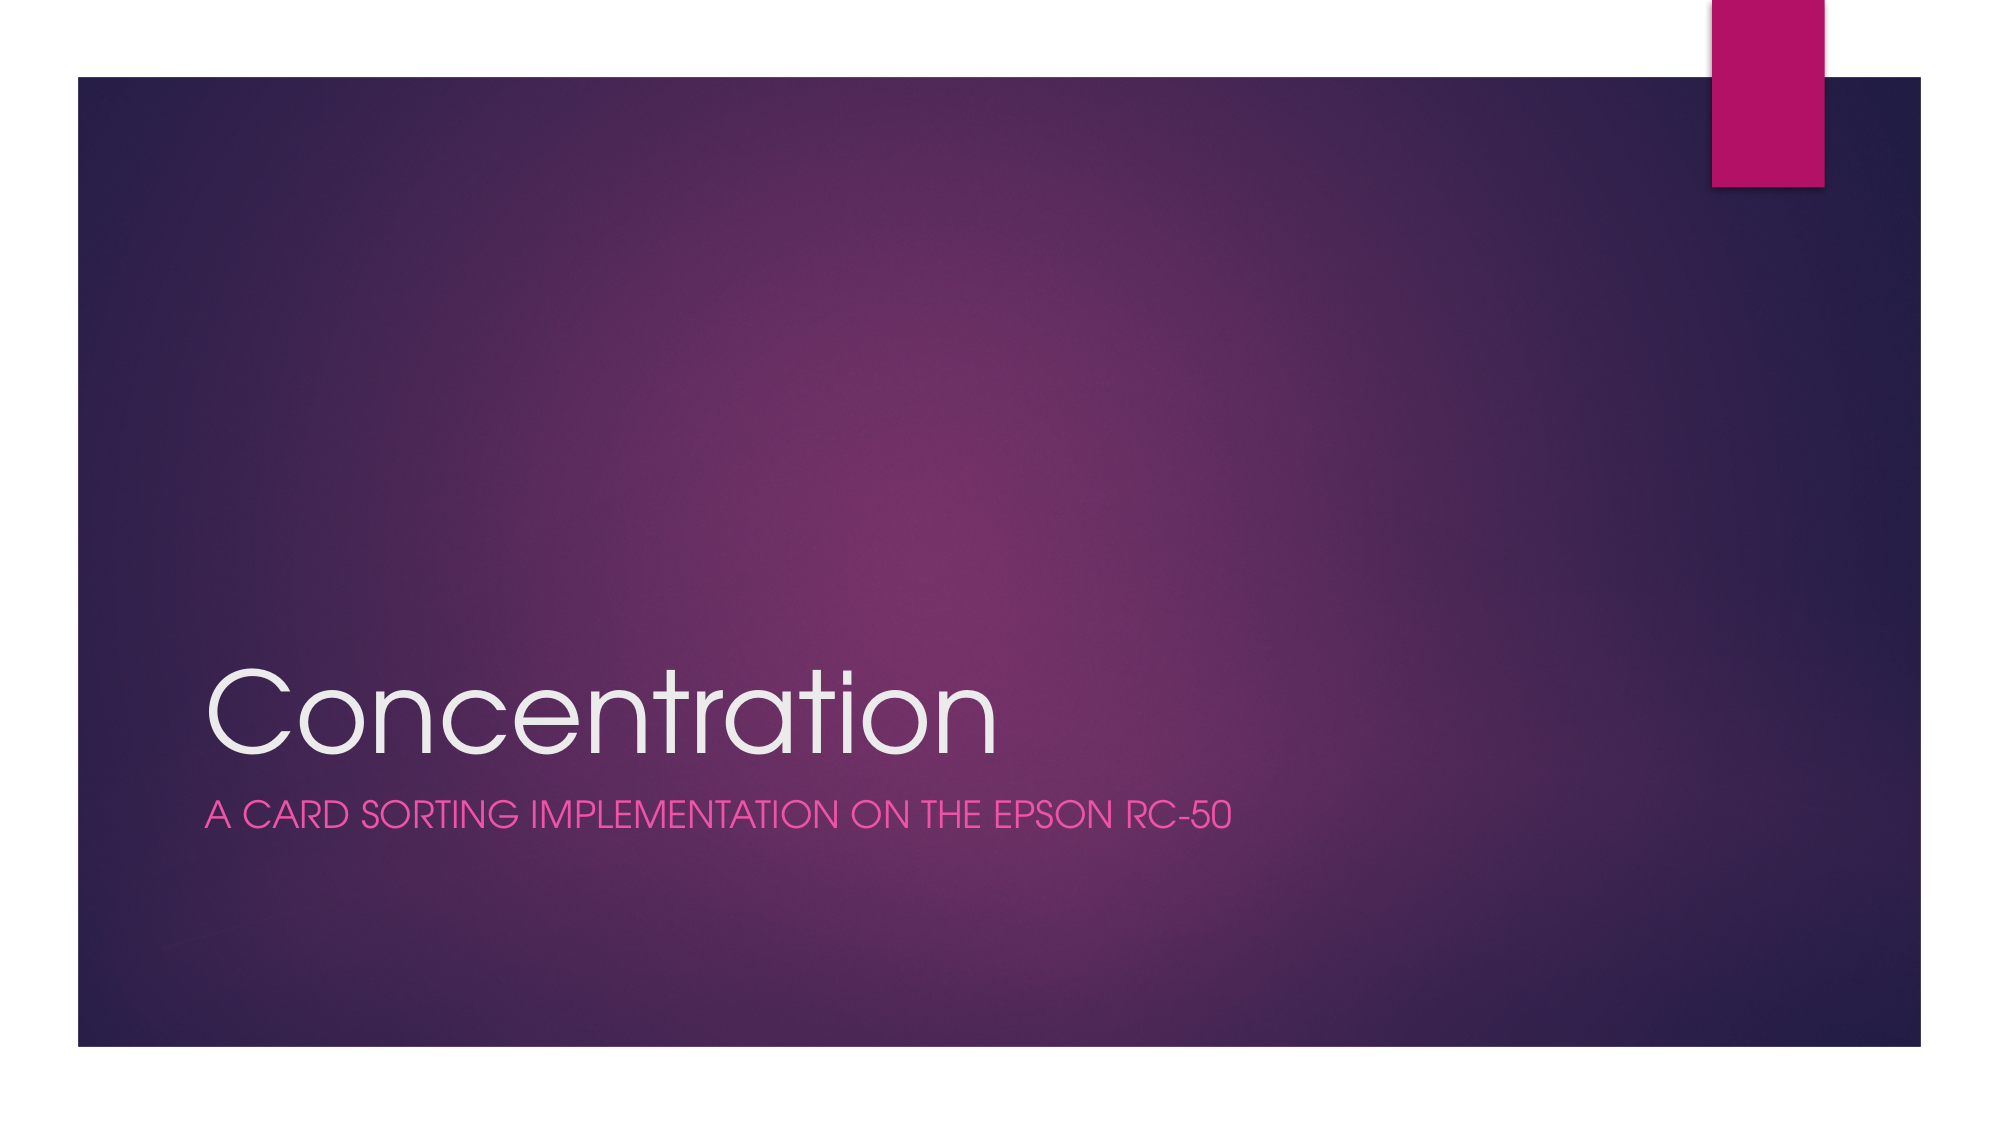

# Concentration
A card sorting implementation on the Epson rc-50